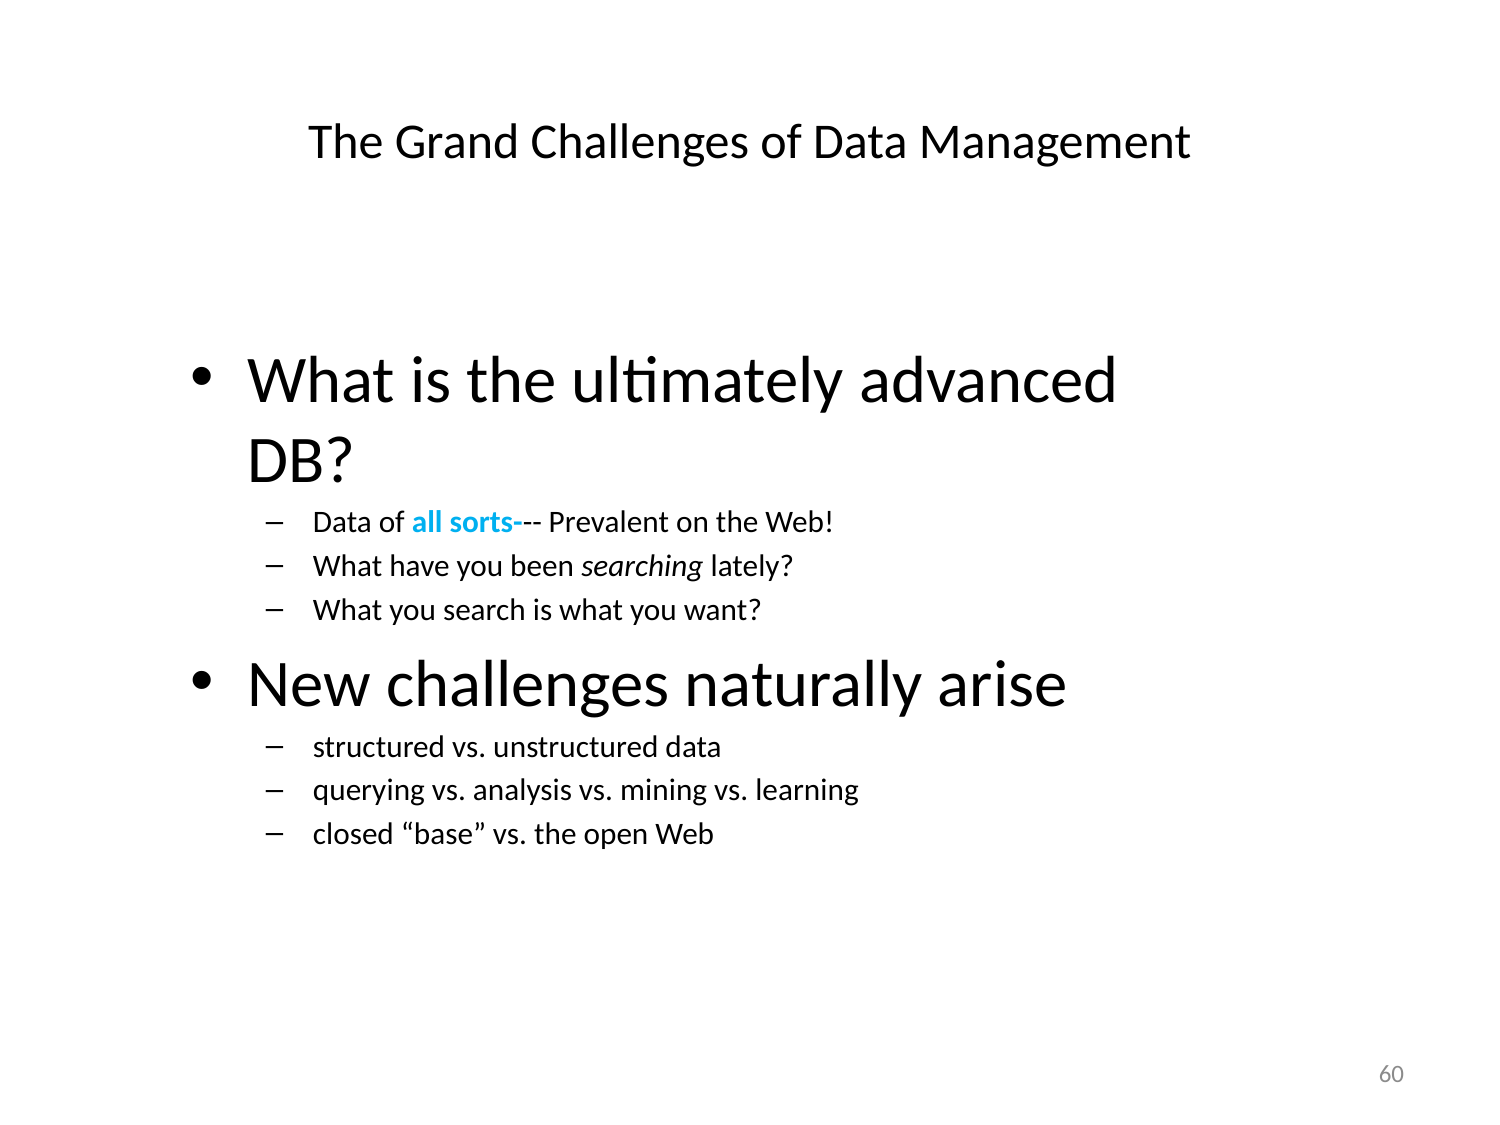

# The Grand Challenges of Data Management
What is the ultimately advanced DB?
Data of all sorts--- Prevalent on the Web!
What have you been searching lately?
What you search is what you want?
New challenges naturally arise
structured vs. unstructured data
querying vs. analysis vs. mining vs. learning
closed “base” vs. the open Web
60